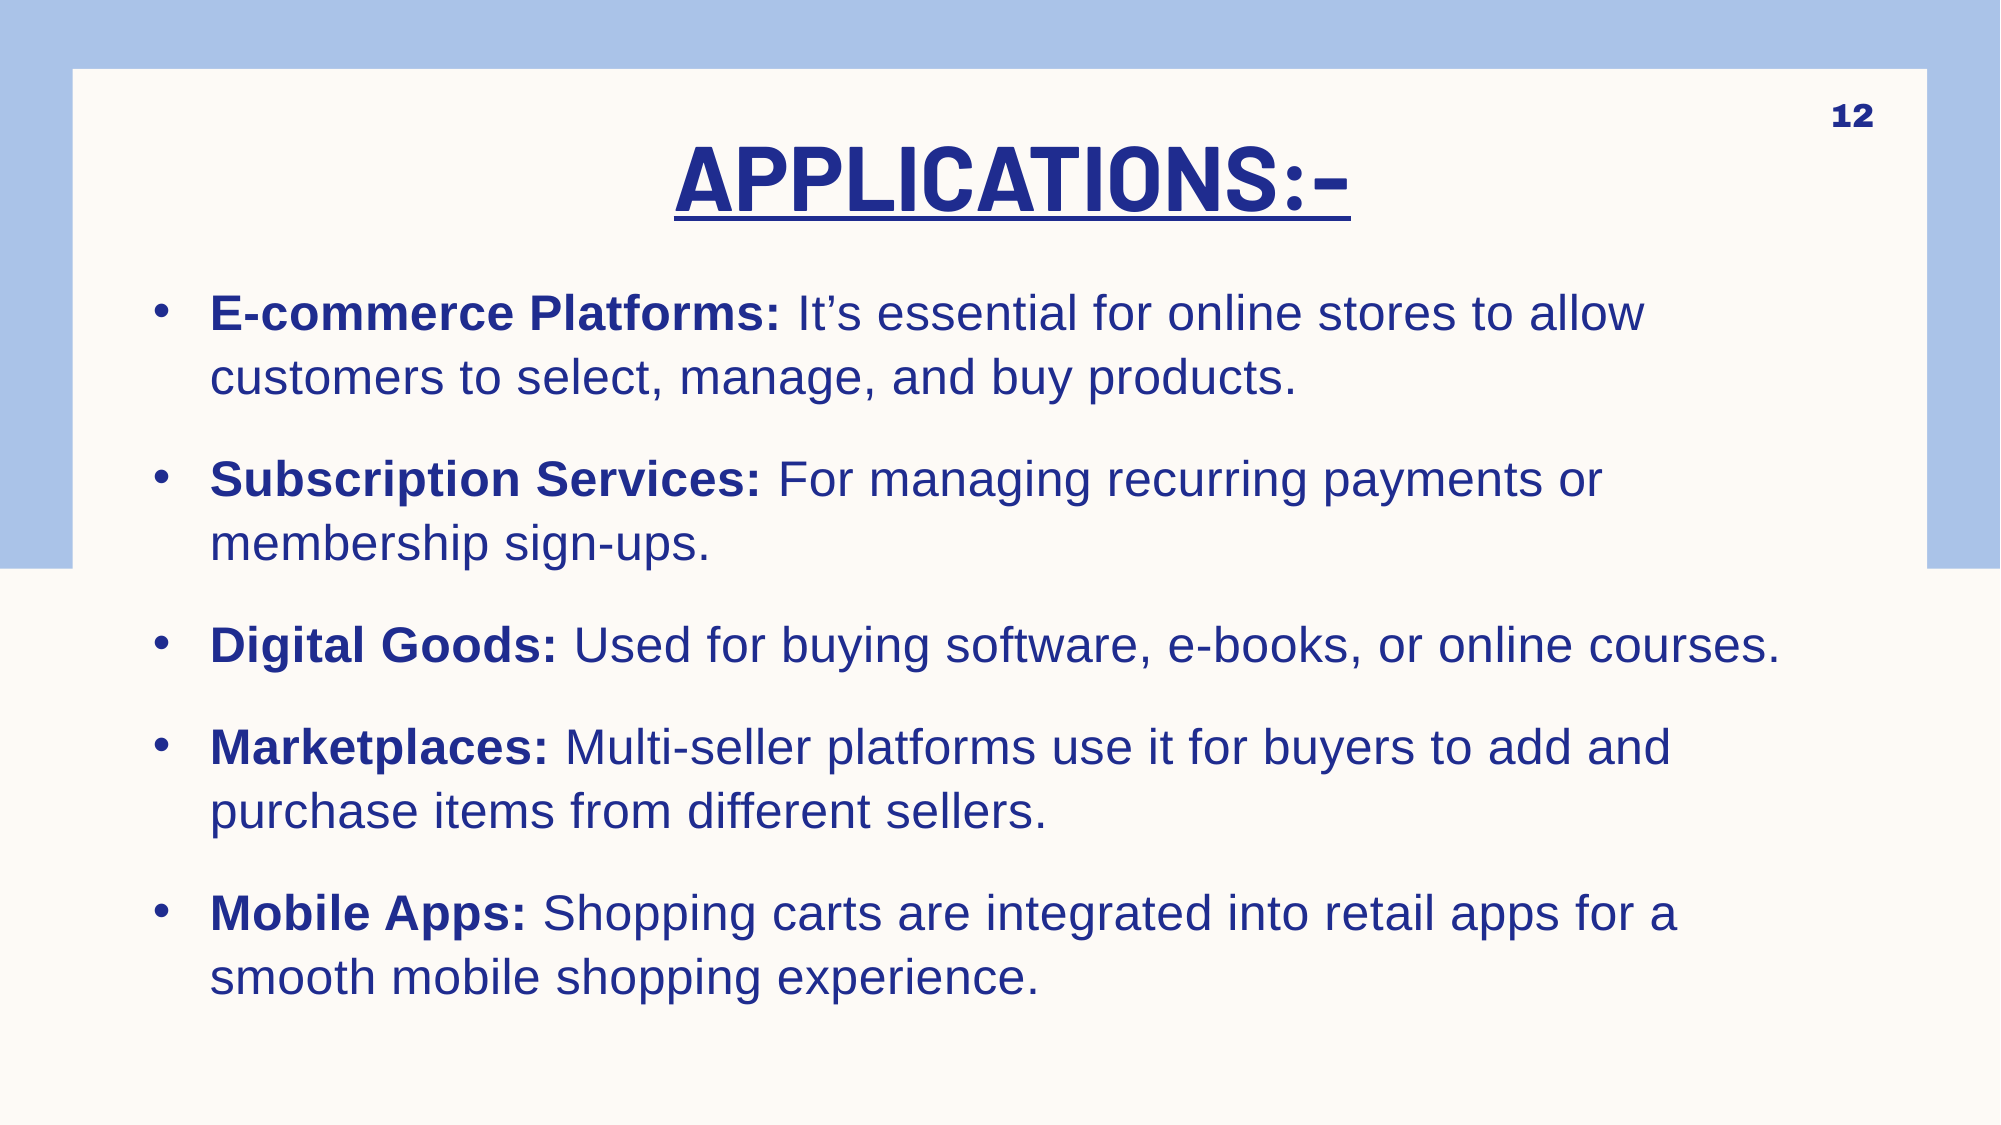

12
# APPLICATIONS:-
E-commerce Platforms: It’s essential for online stores to allow customers to select, manage, and buy products.
Subscription Services: For managing recurring payments or membership sign-ups.
Digital Goods: Used for buying software, e-books, or online courses.
Marketplaces: Multi-seller platforms use it for buyers to add and purchase items from different sellers.
Mobile Apps: Shopping carts are integrated into retail apps for a smooth mobile shopping experience.